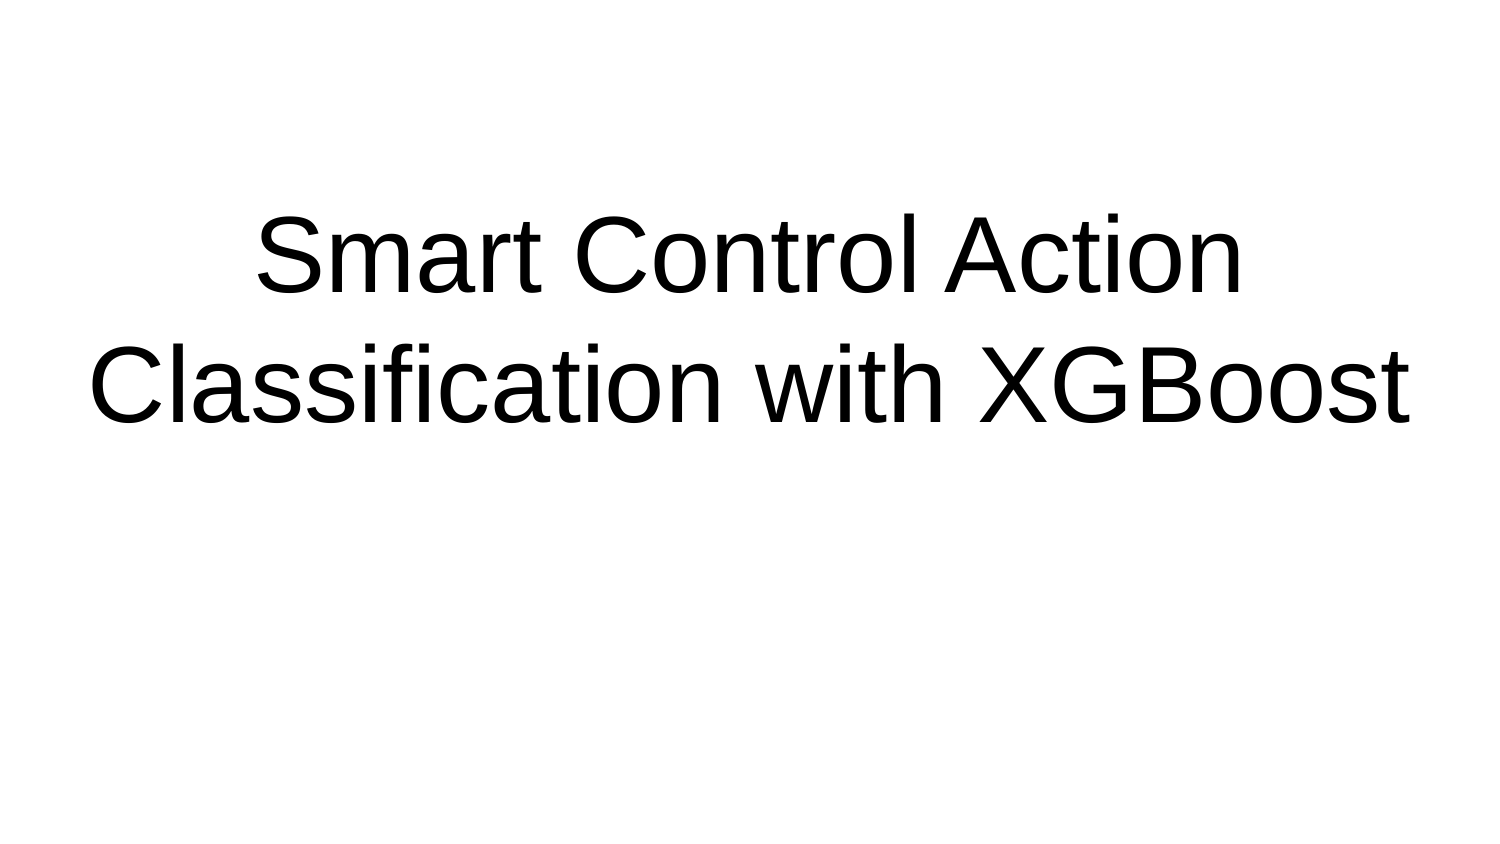

# Smart Control Action Classification with XGBoost